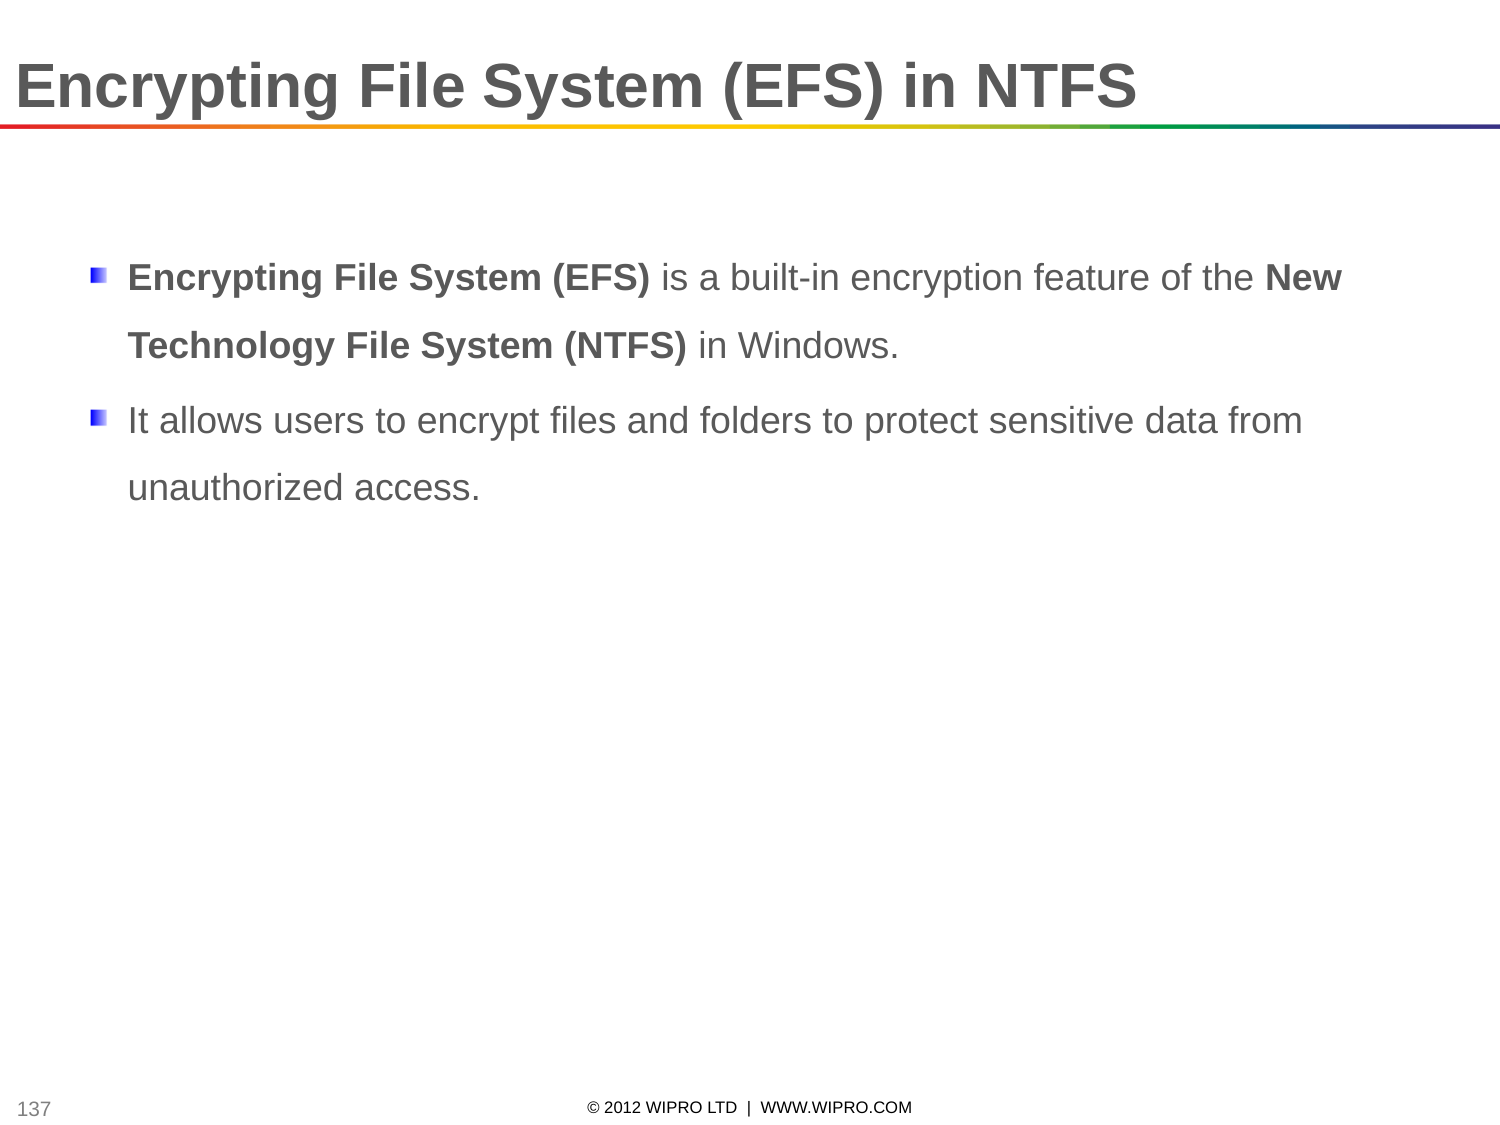

Encrypting File System (EFS) in NTFS
Encrypting File System (EFS) is a built-in encryption feature of the New Technology File System (NTFS) in Windows.
It allows users to encrypt files and folders to protect sensitive data from unauthorized access.